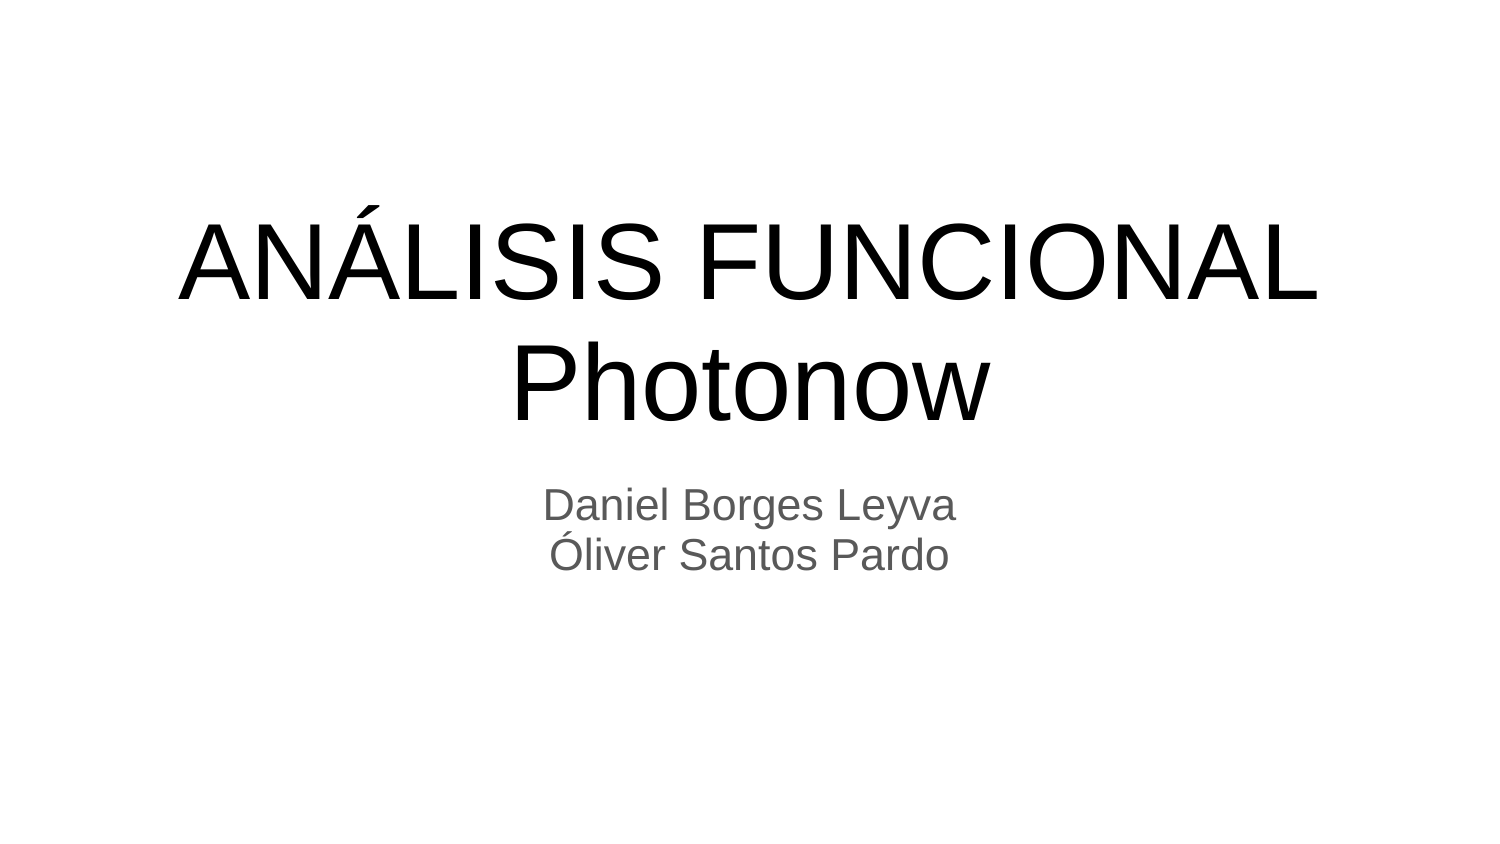

# ANÁLISIS FUNCIONAL
Photonow
Daniel Borges Leyva
Óliver Santos Pardo